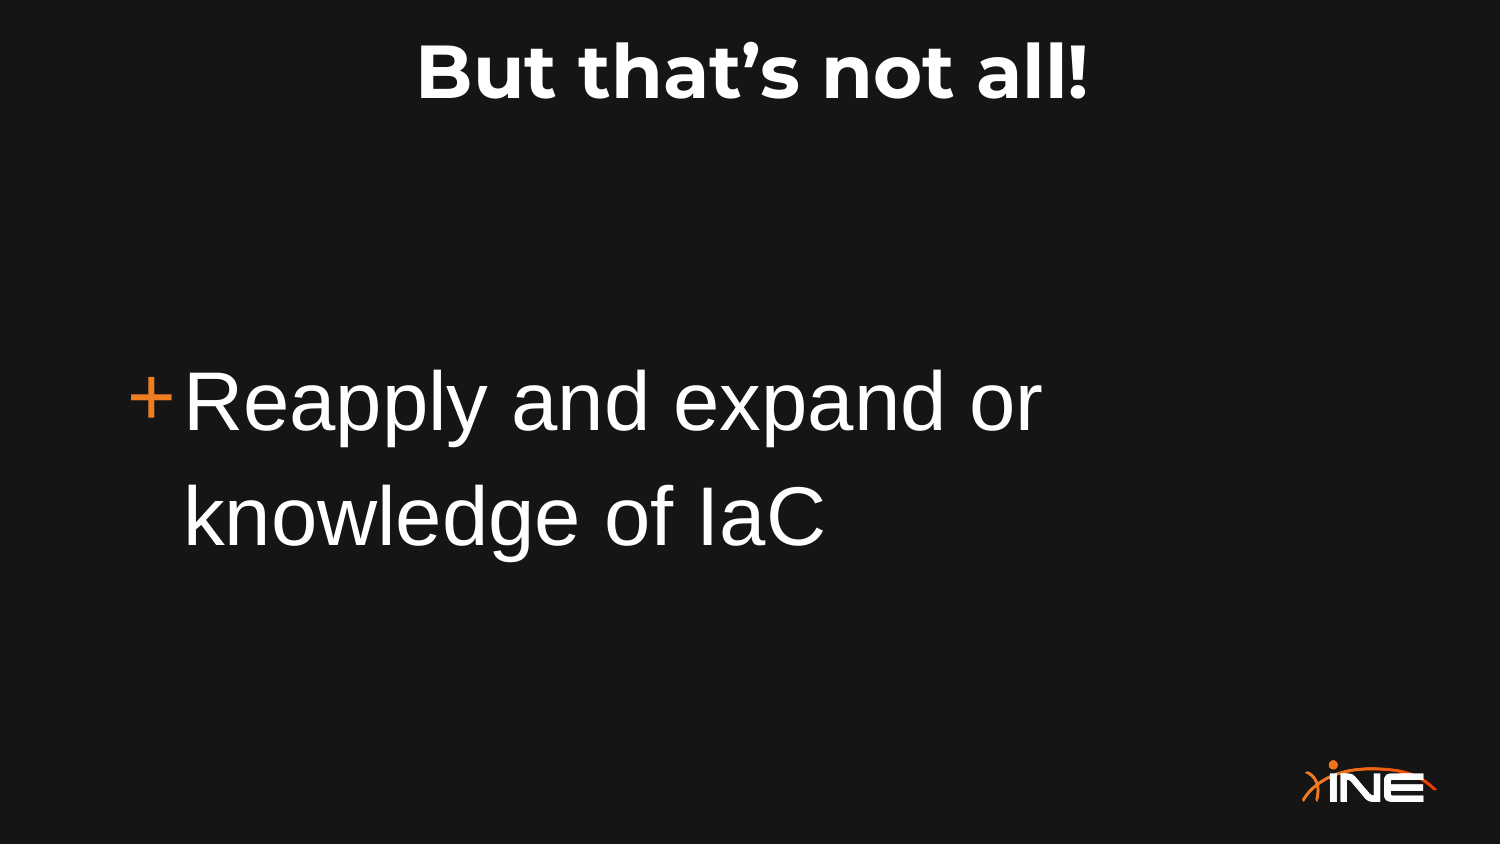

# But that’s not all!
Reapply and expand or knowledge of IaC